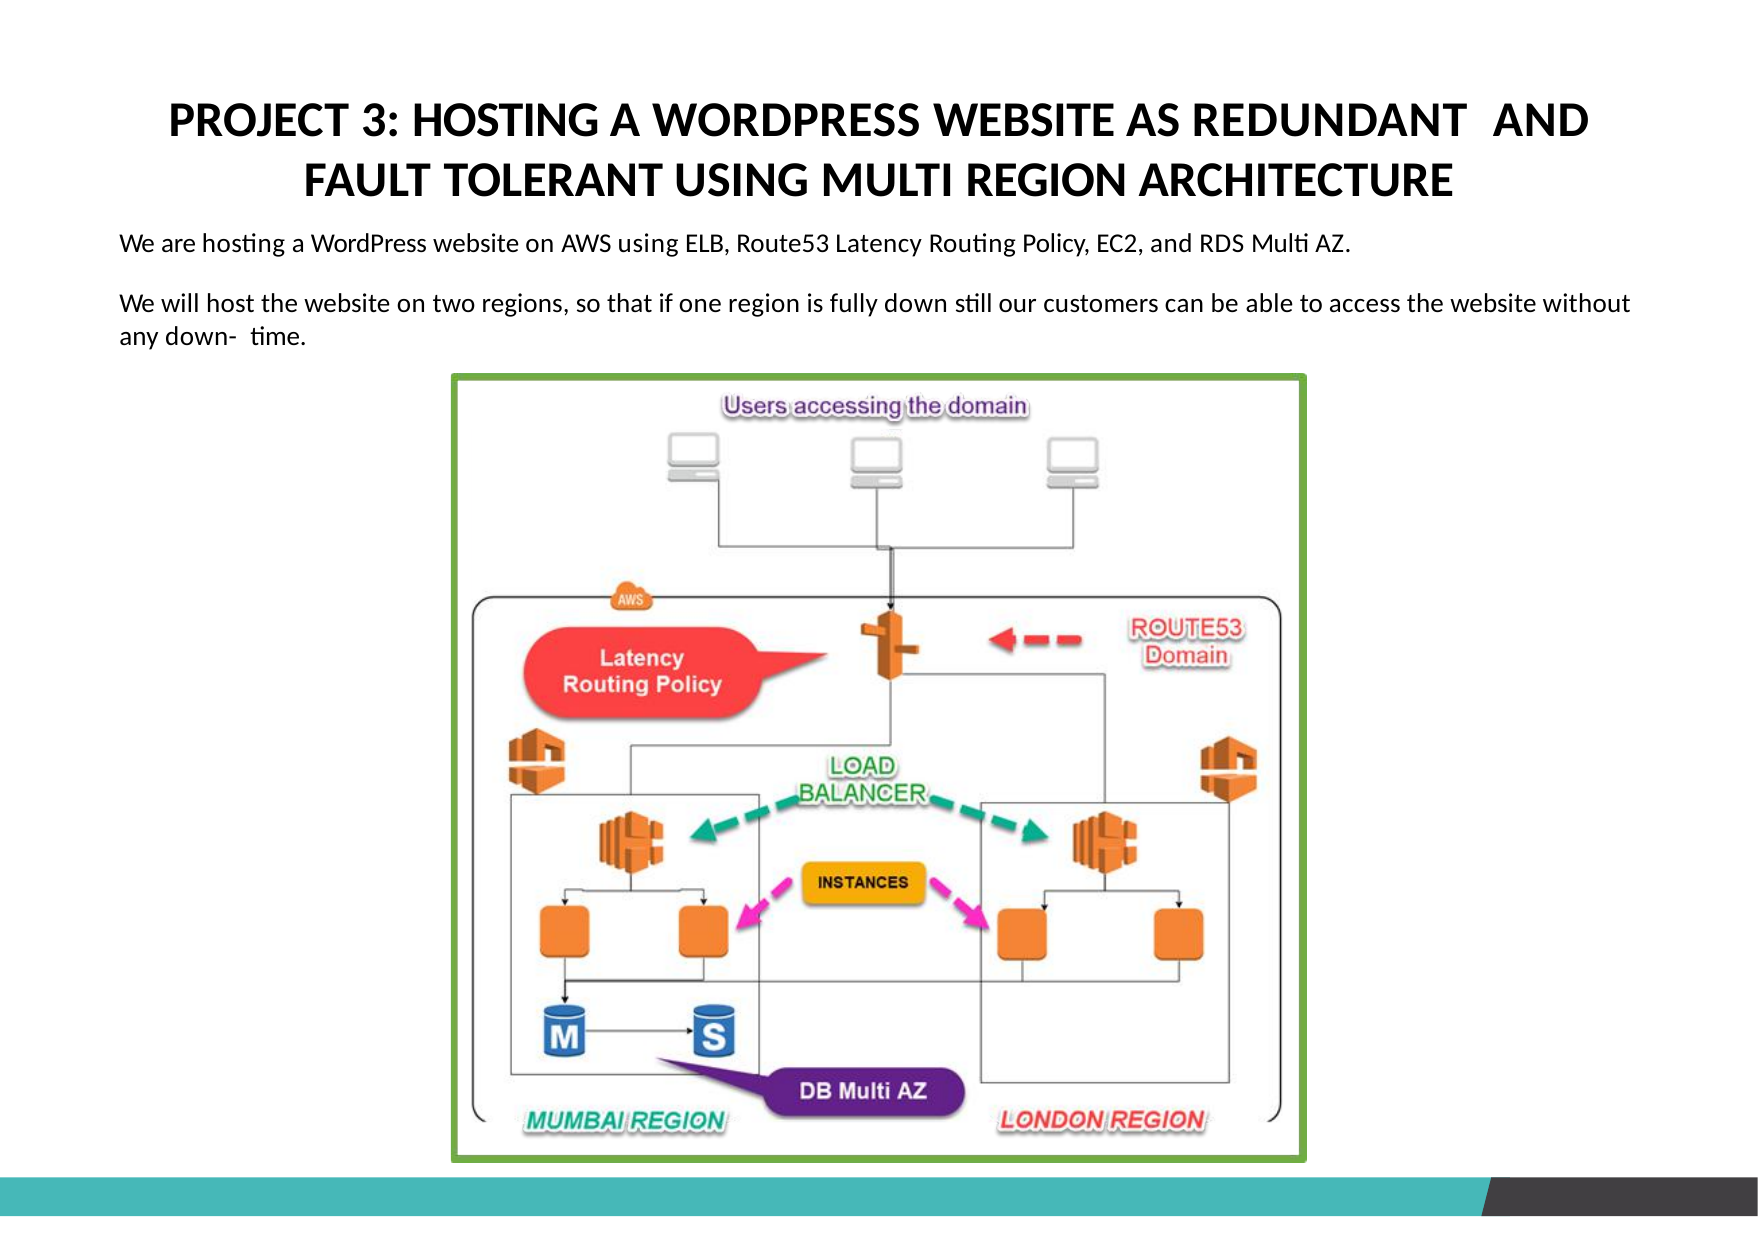

# PROJECT 3: HOSTING A WORDPRESS WEBSITE AS REDUNDANT  AND FAULT TOLERANT USING MULTI REGION ARCHITECTURE
We are hosting a WordPress website on AWS using ELB, Route53 Latency Routing Policy, EC2, and RDS Multi AZ.

We will host the website on two regions, so that if one region is fully down still our customers can be able to access the website without any down-  time.